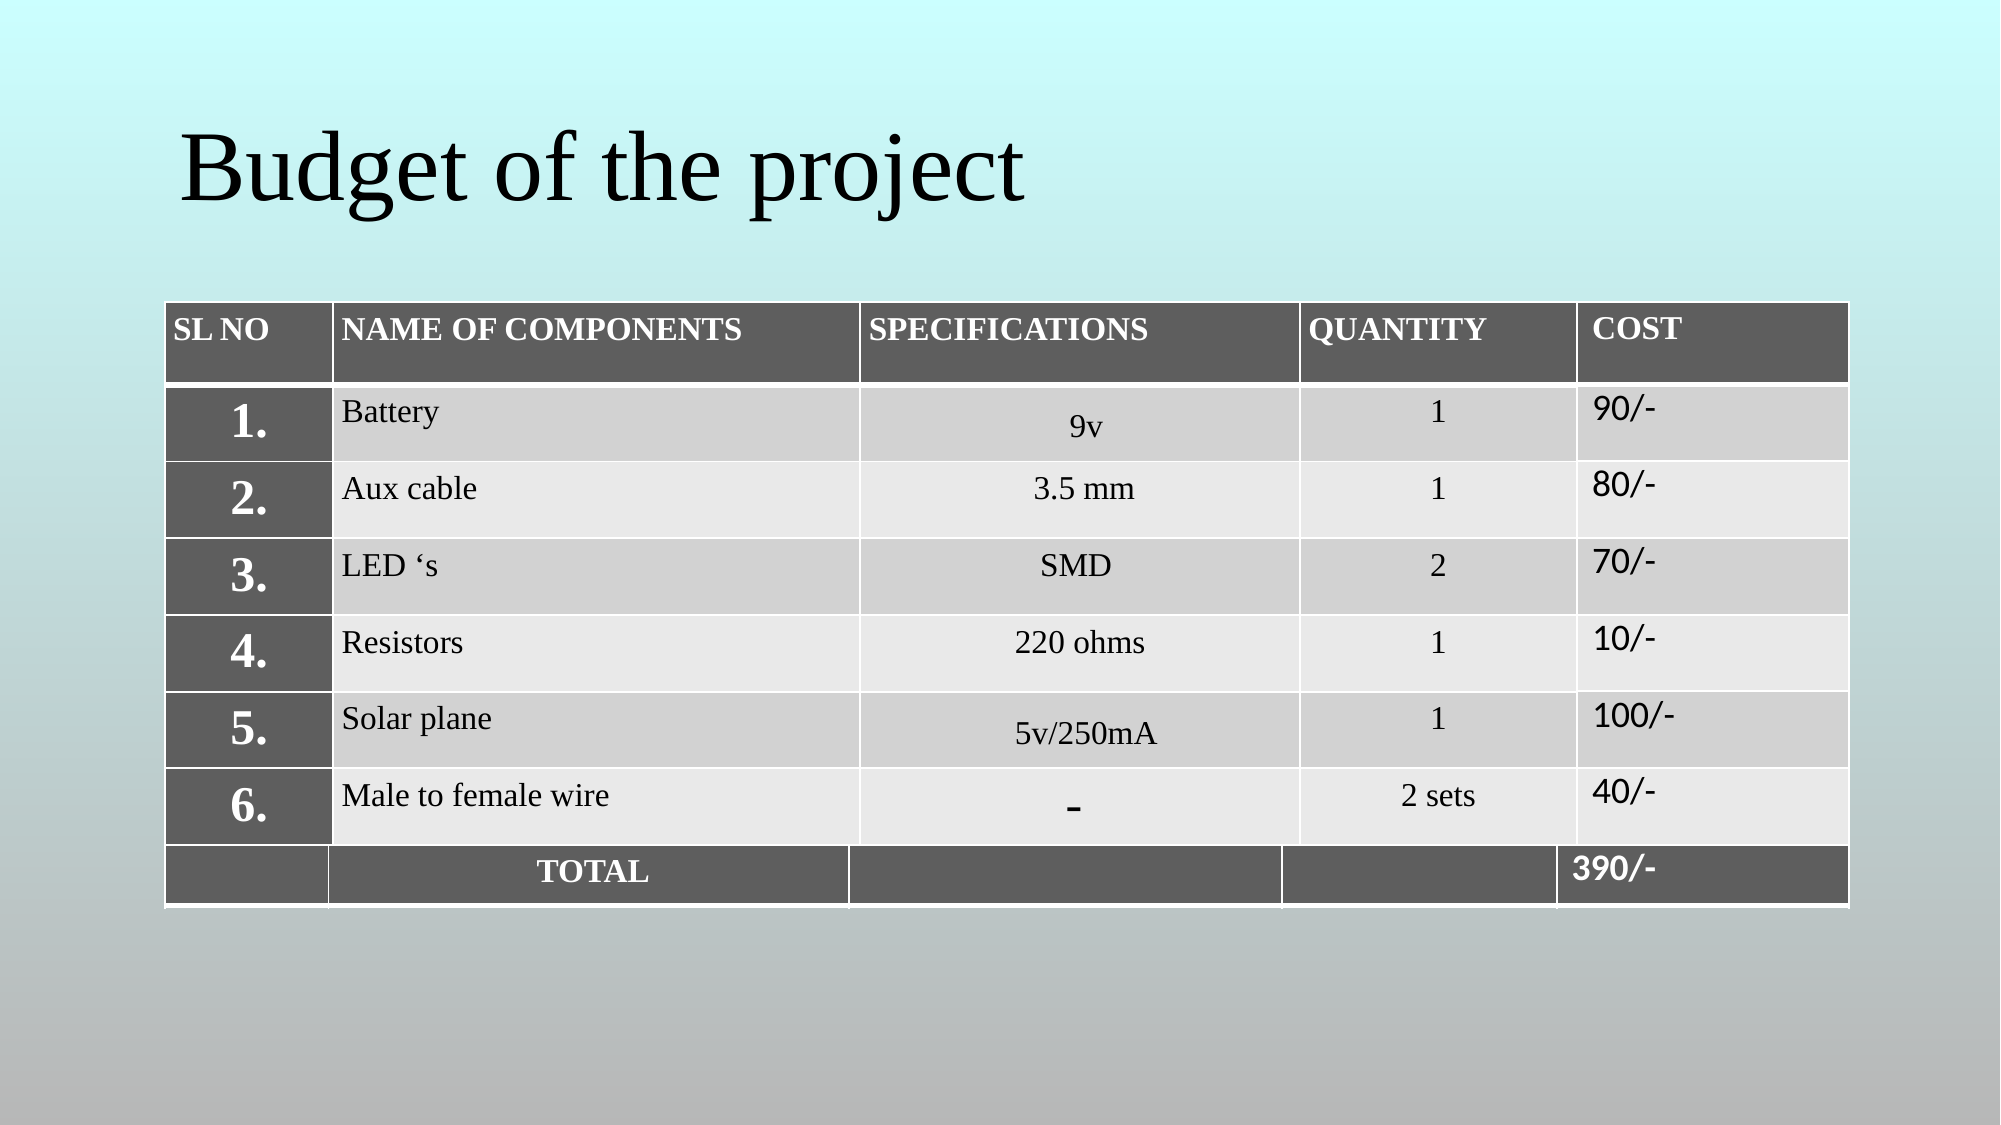

Budget of the project
| SL NO | NAME OF COMPONENTS | SPECIFICATIONS | QUANTITY |
| --- | --- | --- | --- |
| 1. | Battery | 9v | 1 |
| 2. | Aux cable | 3.5 mm | 1 |
| 3. | LED ‘s | SMD | 2 |
| 4. | Resistors | 220 ohms | 1 |
| 5. | Solar plane | 5v/250mA | 1 |
| 6. | Male to female wire | - | 2 sets |
| COST |
| --- |
| 90/- |
| 80/- |
| 70/- |
| 10/- |
| 100/- |
| 40/- |

|  | TOTAL |  |  | 390/- |
| --- | --- | --- | --- | --- |